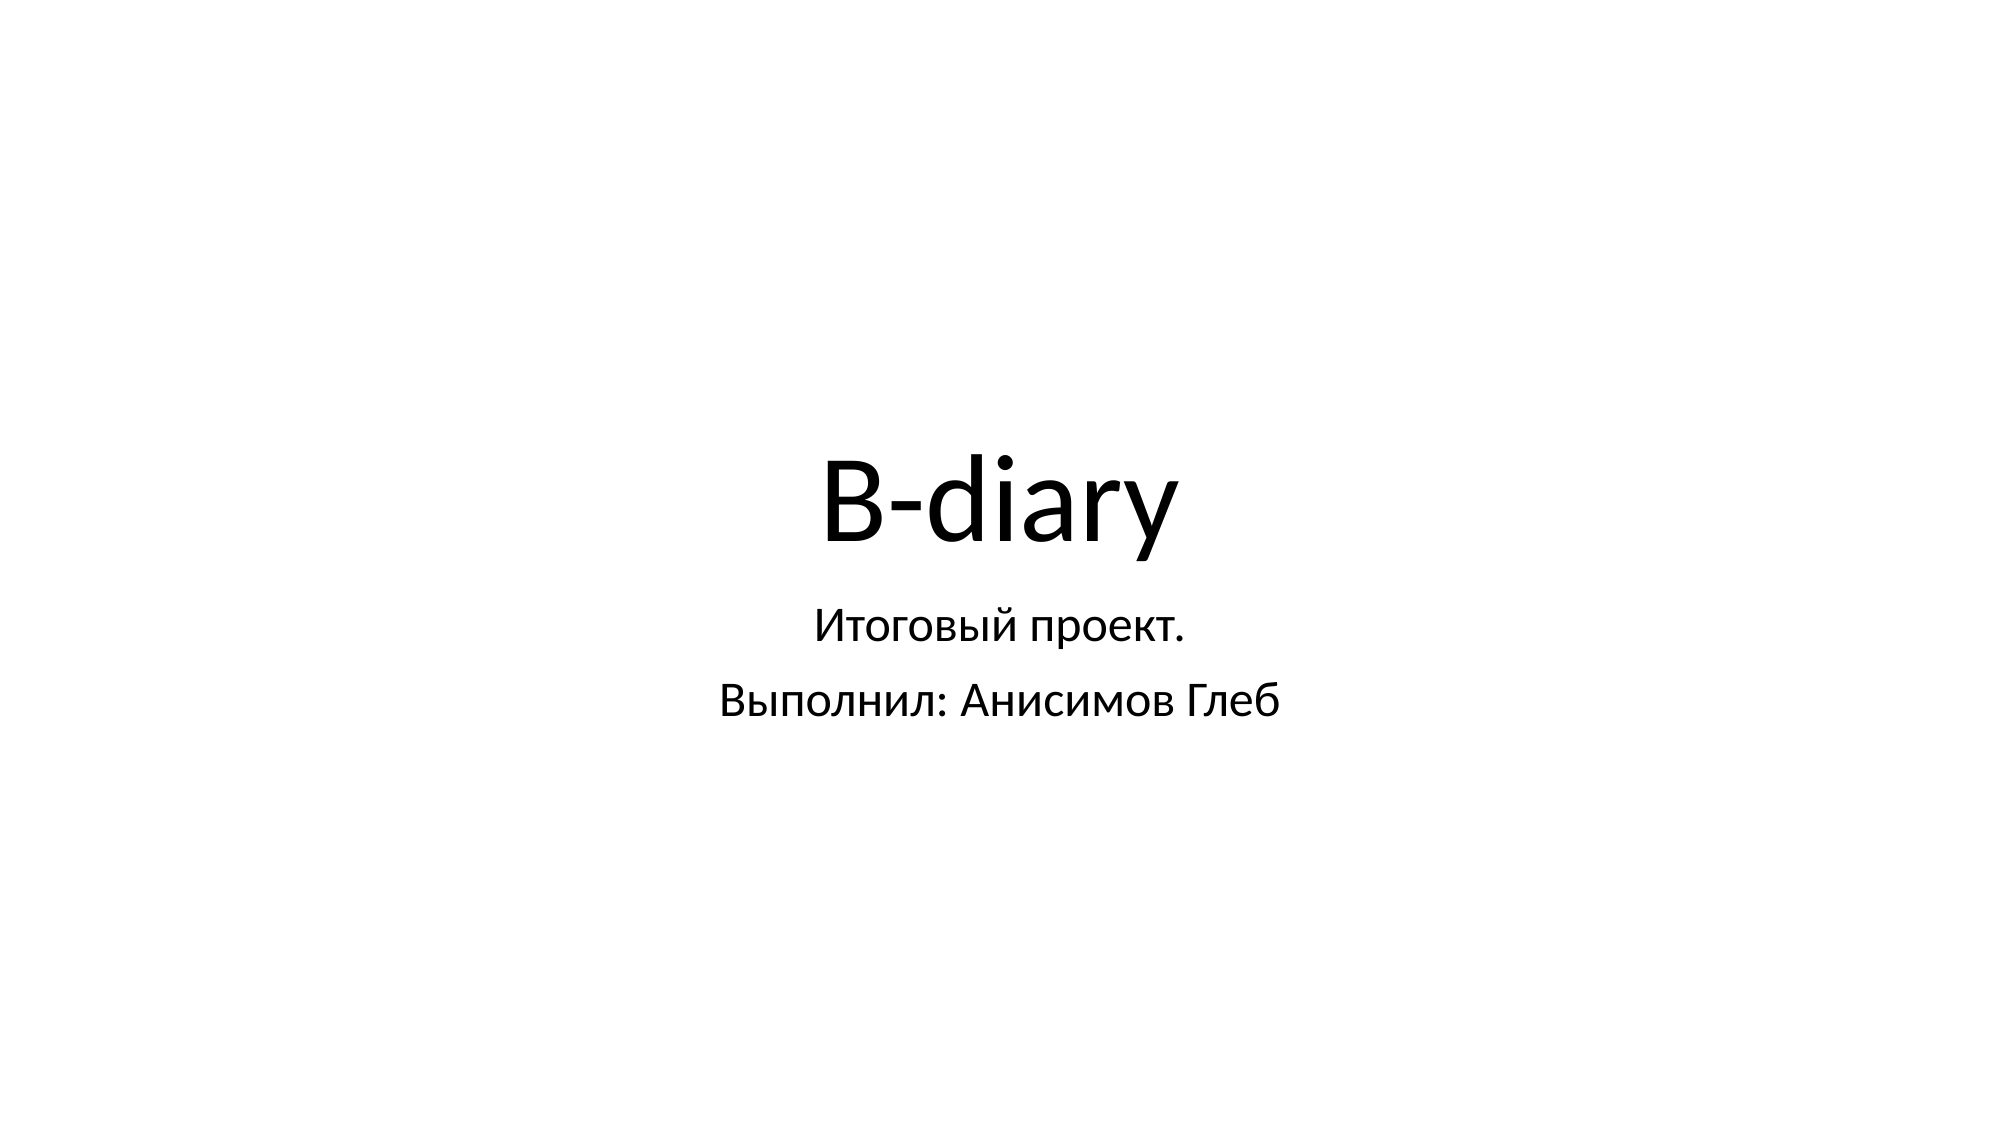

# B-diary
Итоговый проект.
Выполнил: Анисимов Глеб